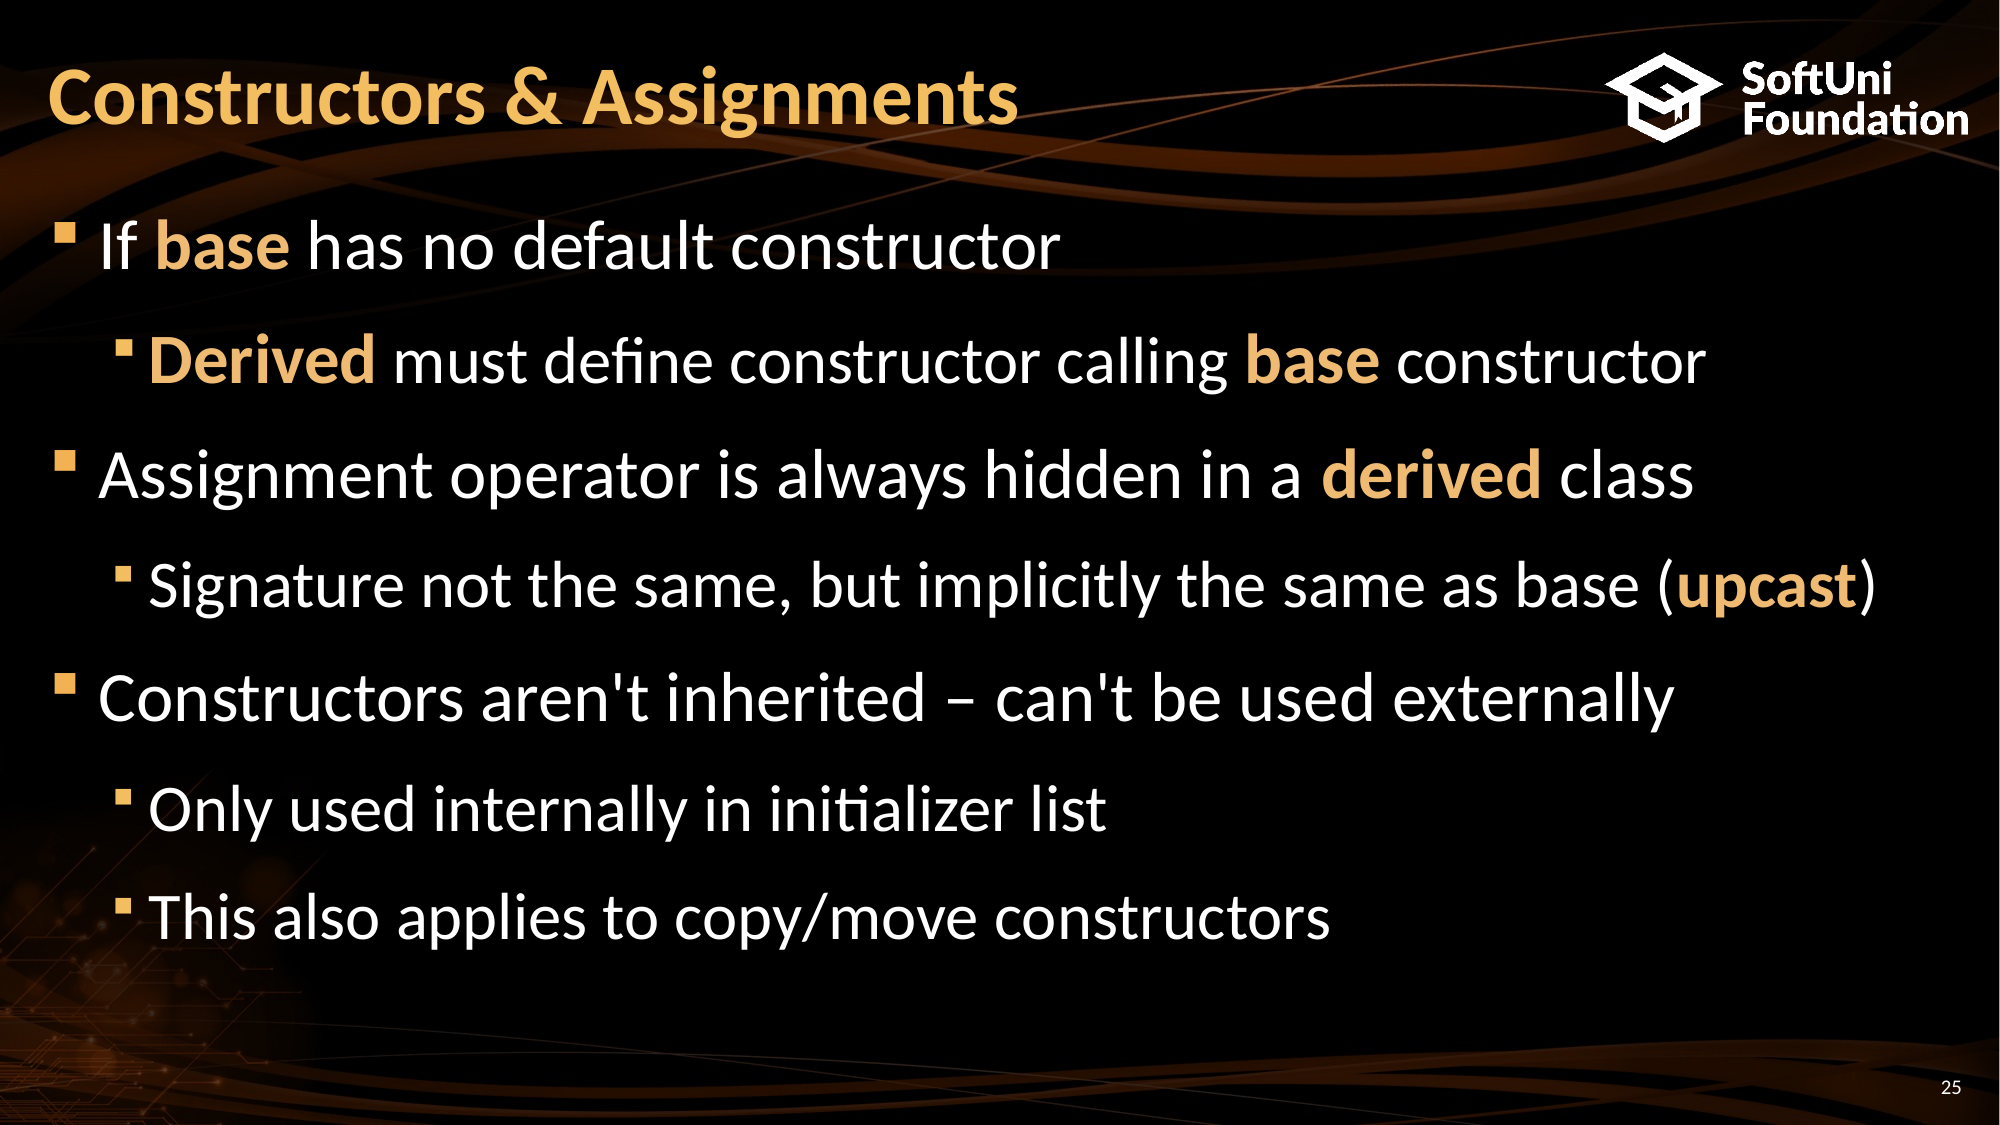

# Constructors & Assignments
If base has no default constructor
Derived must define constructor calling base constructor
Assignment operator is always hidden in a derived class
Signature not the same, but implicitly the same as base (upcast)
Constructors aren't inherited – can't be used externally
Only used internally in initializer list
This also applies to copy/move constructors

25